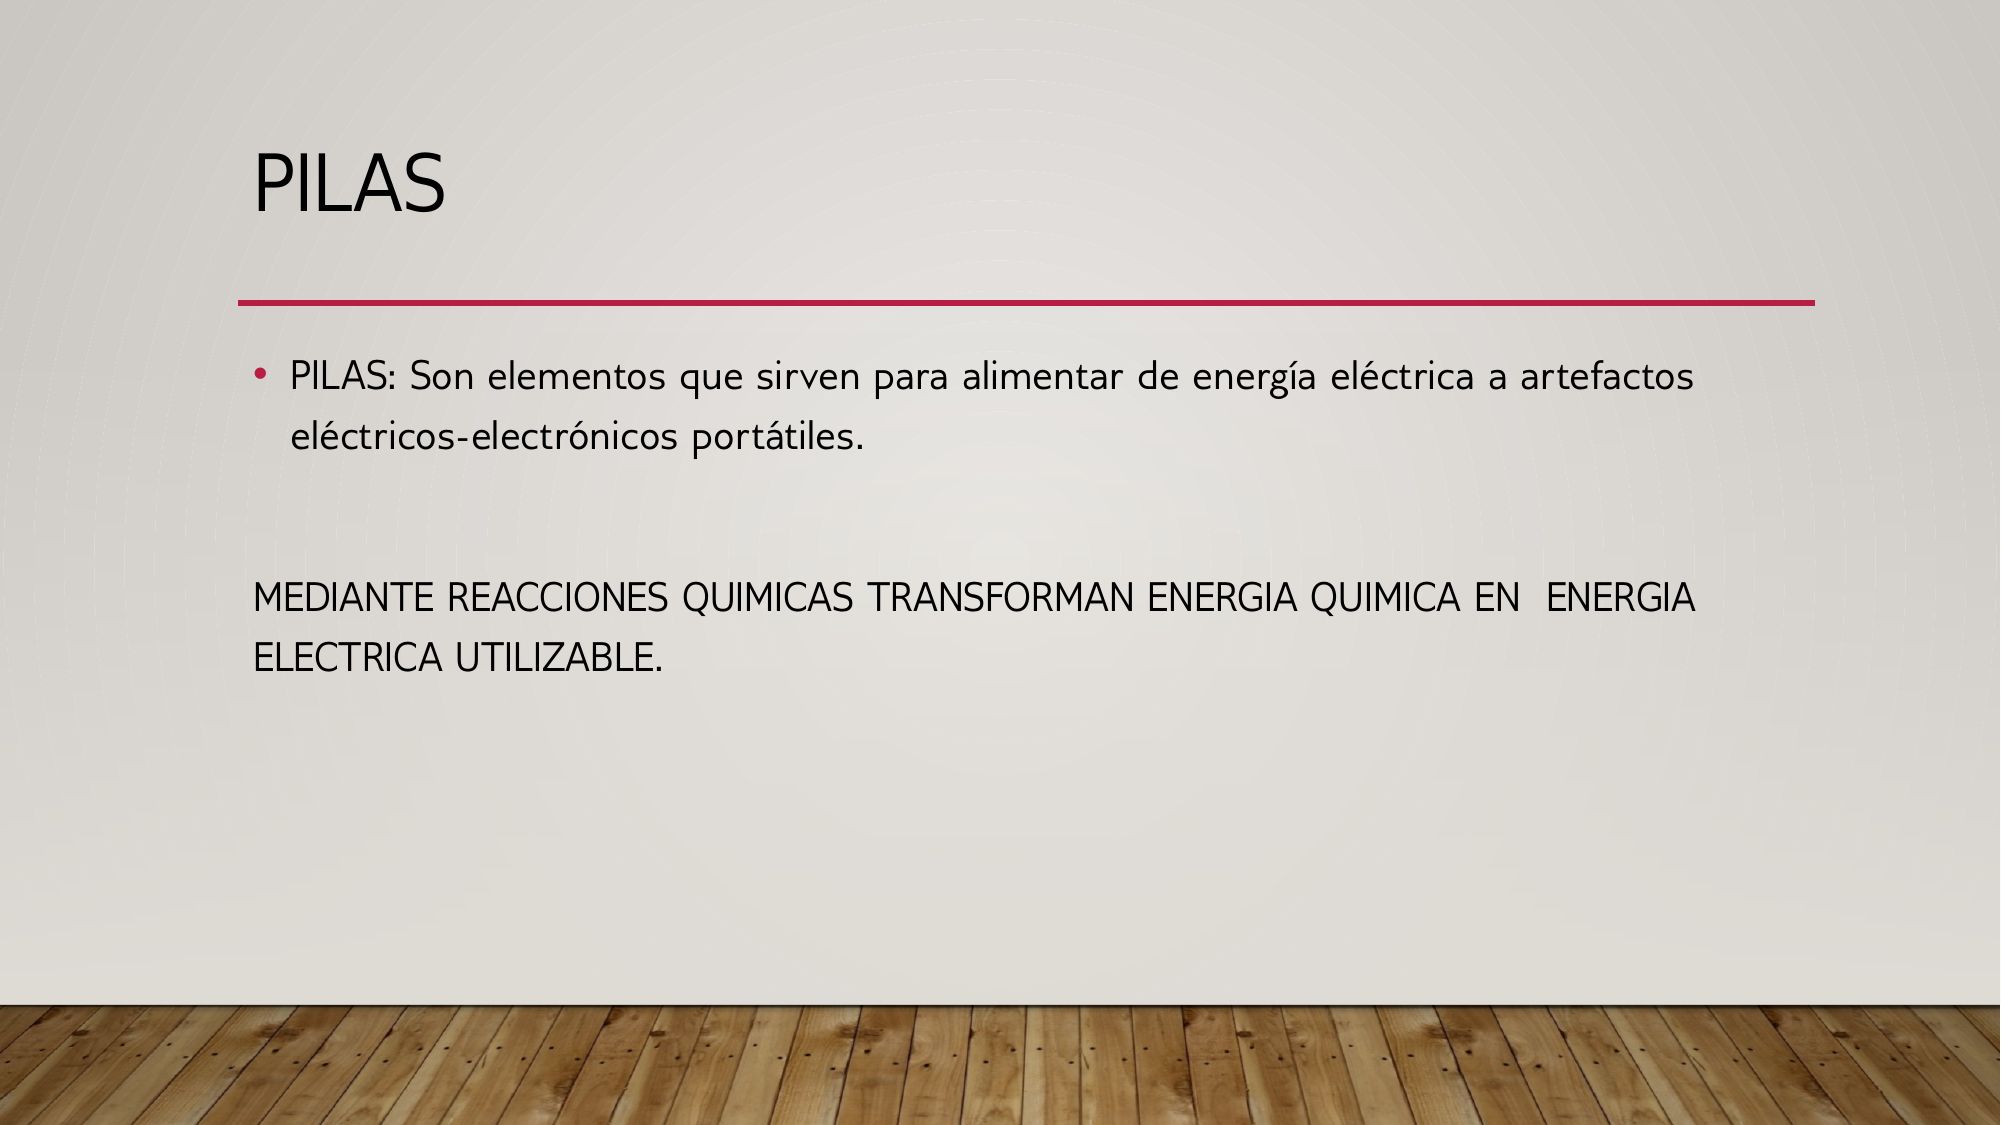

# PILAS
PILAS: Son elementos que sirven para alimentar de energía eléctrica a artefactos eléctricos-electrónicos portátiles.

MEDIANTE REACCIONES QUIMICAS TRANSFORMAN ENERGIA QUIMICA EN  ENERGIA ELECTRICA UTILIZABLE.